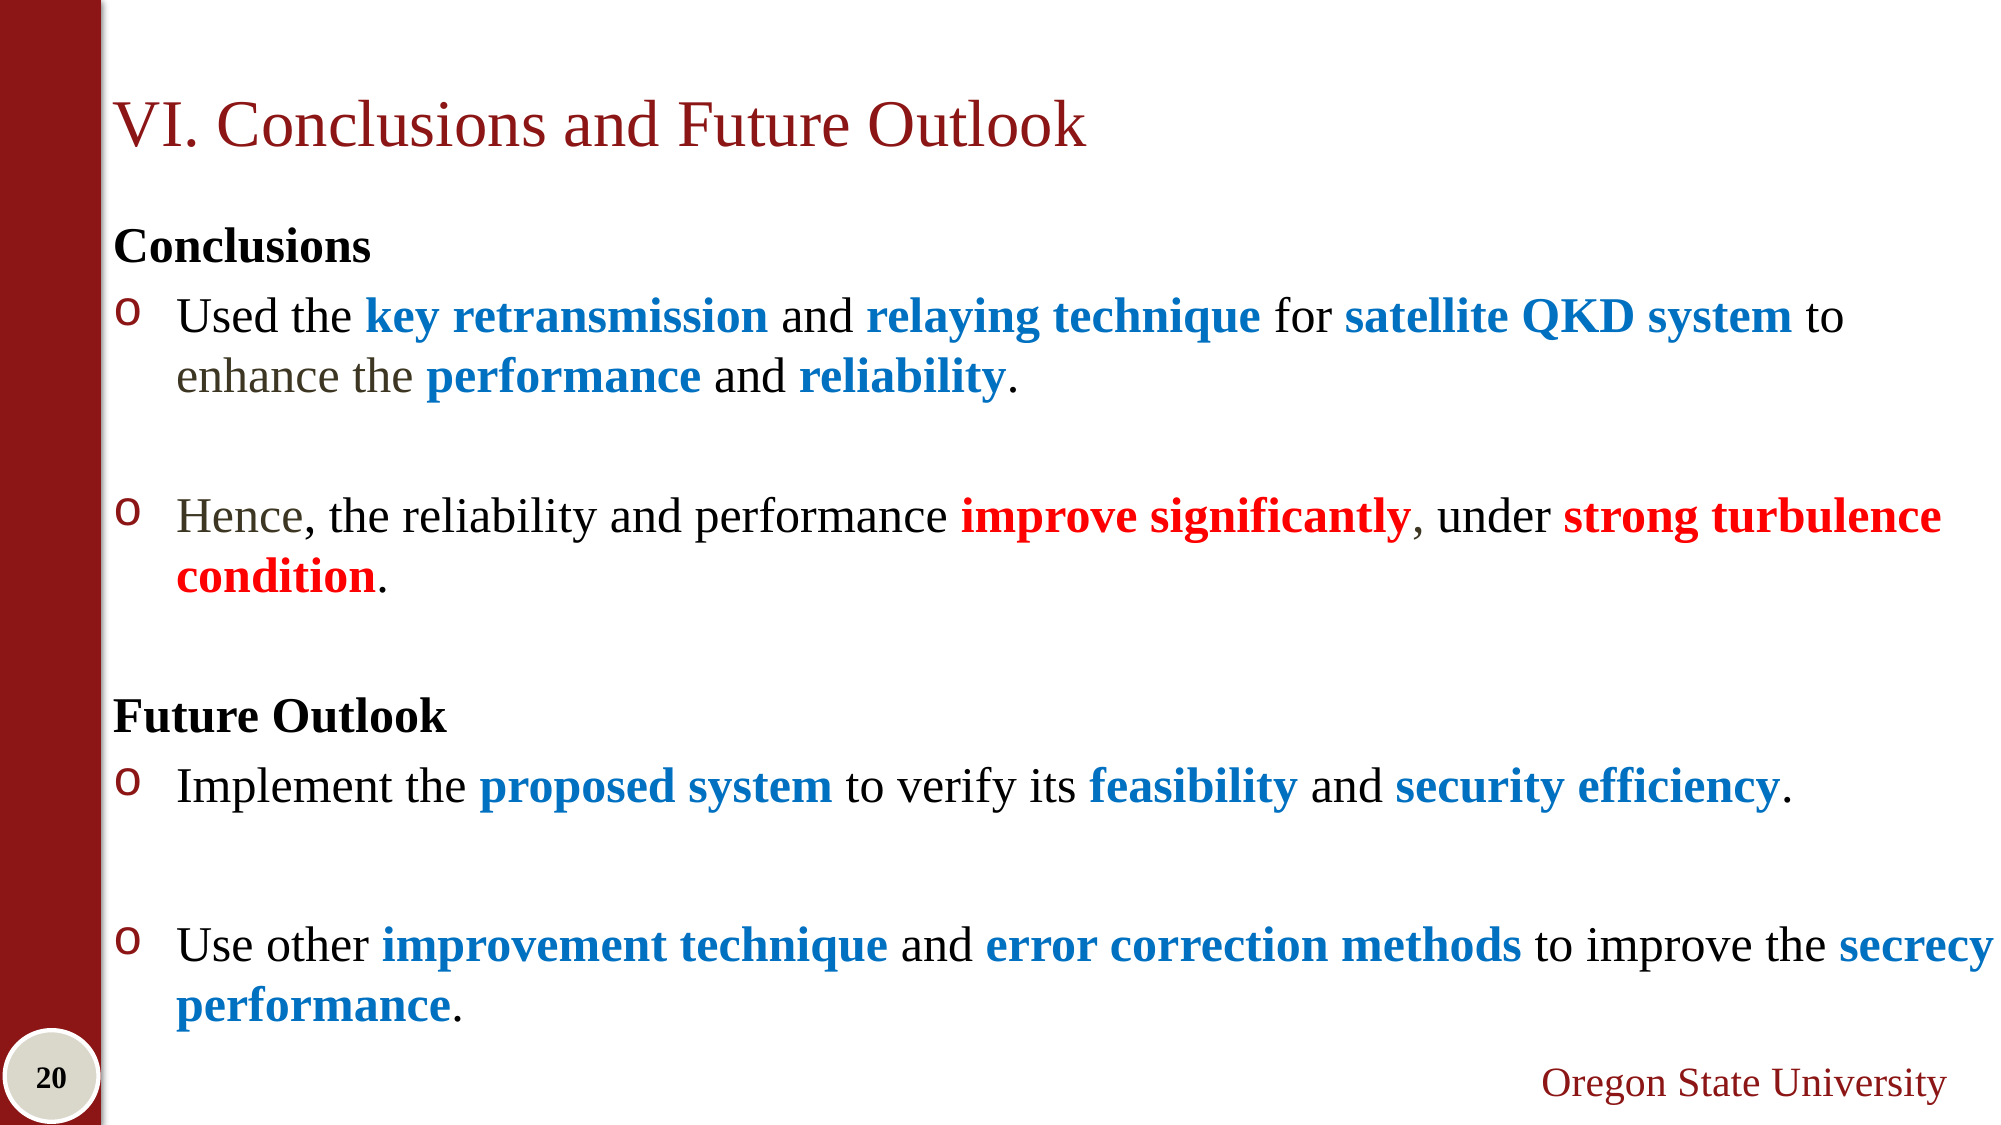

# VI. Conclusions and Future Outlook
Conclusions
Used the key retransmission and relaying technique for satellite QKD system to enhance the performance and reliability.

Hence, the reliability and performance improve significantly, under strong turbulence condition.

Future Outlook
Implement the proposed system to verify its feasibility and security efficiency.

Use other improvement technique and error correction methods to improve the secrecy performance.

20
Oregon State University